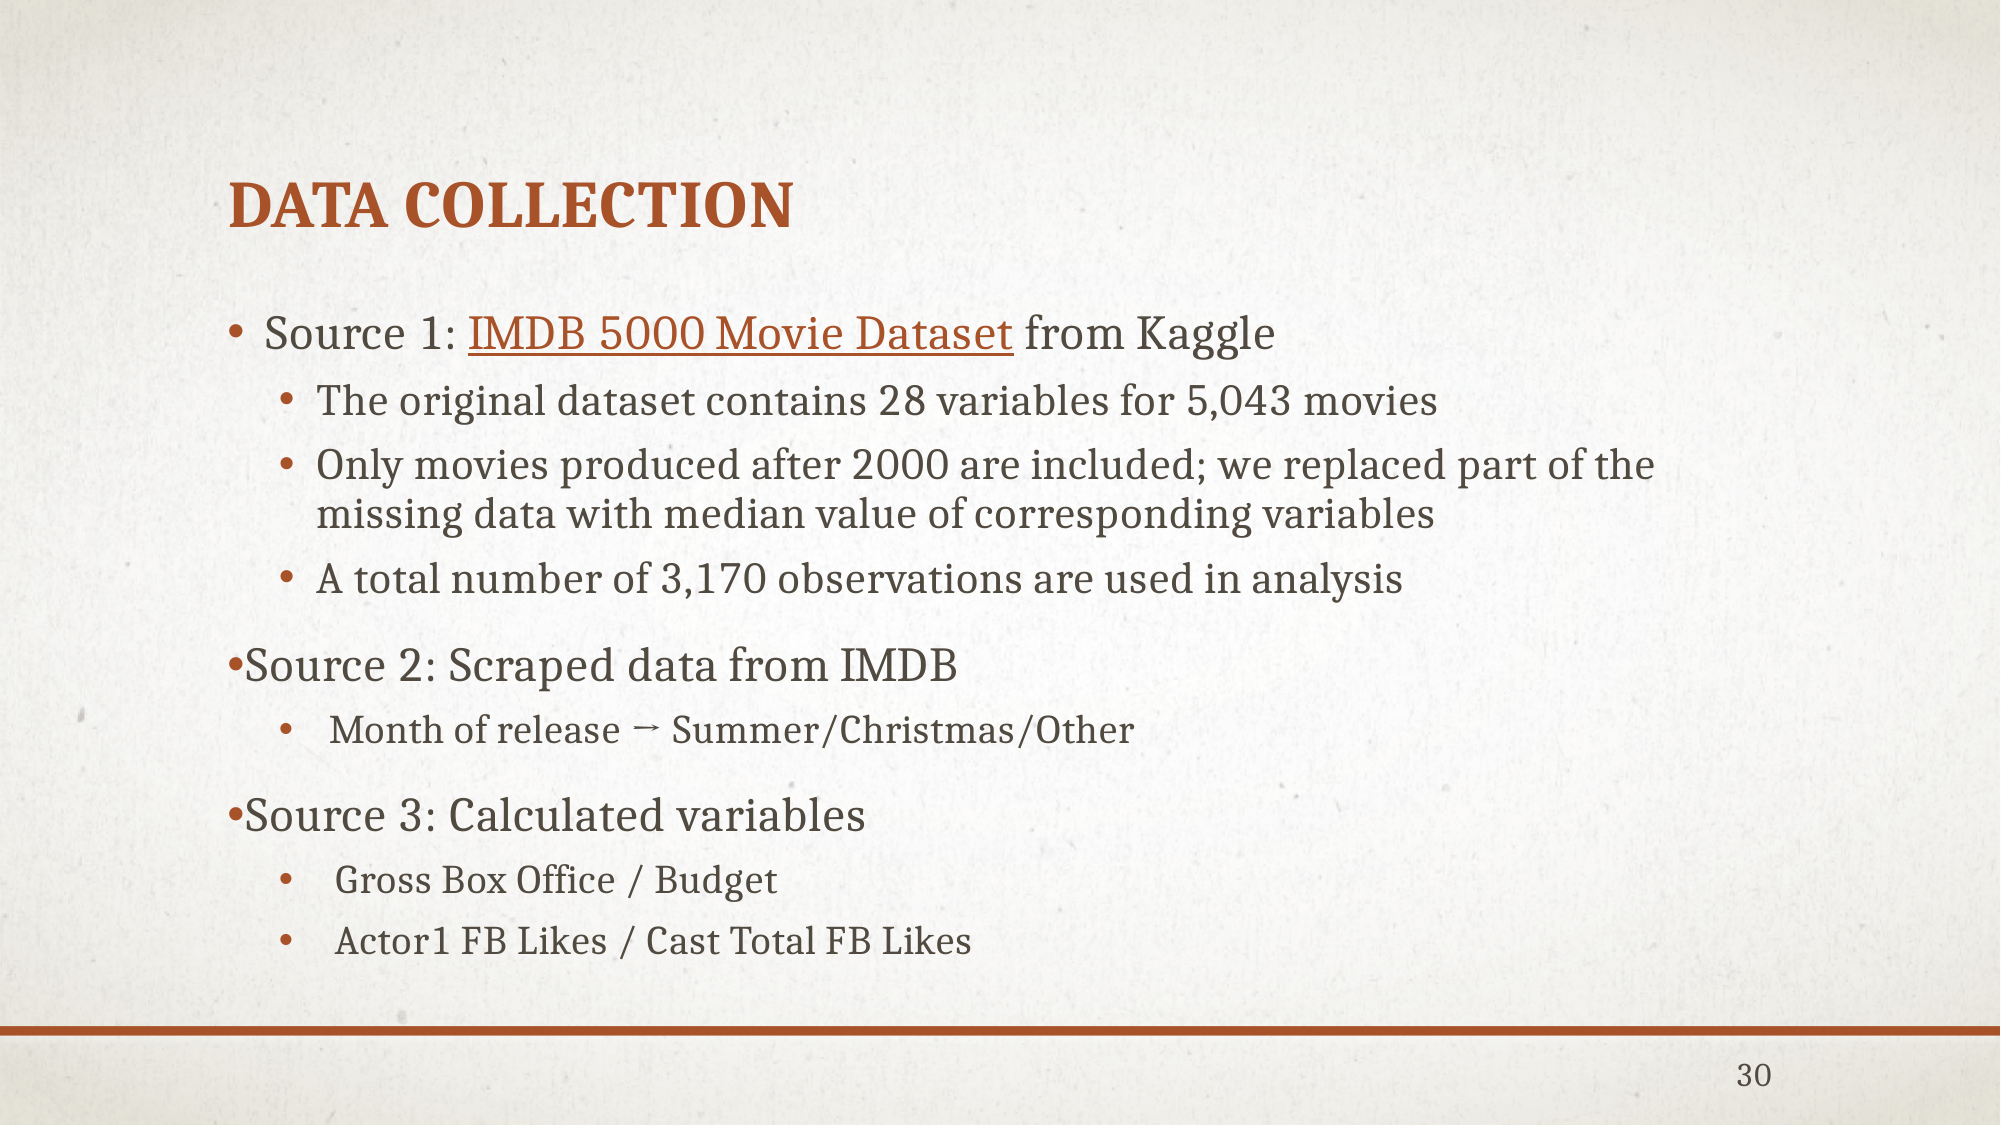

# Data Collection
Source 1: IMDB 5000 Movie Dataset from Kaggle
The original dataset contains 28 variables for 5,043 movies
Only movies produced after 2000 are included; we replaced part of the missing data with median value of corresponding variables
A total number of 3,170 observations are used in analysis
Source 2: Scraped data from IMDB
Month of release → Summer/Christmas/Other
Source 3: Calculated variables
Gross Box Office / Budget
Actor1 FB Likes / Cast Total FB Likes
30